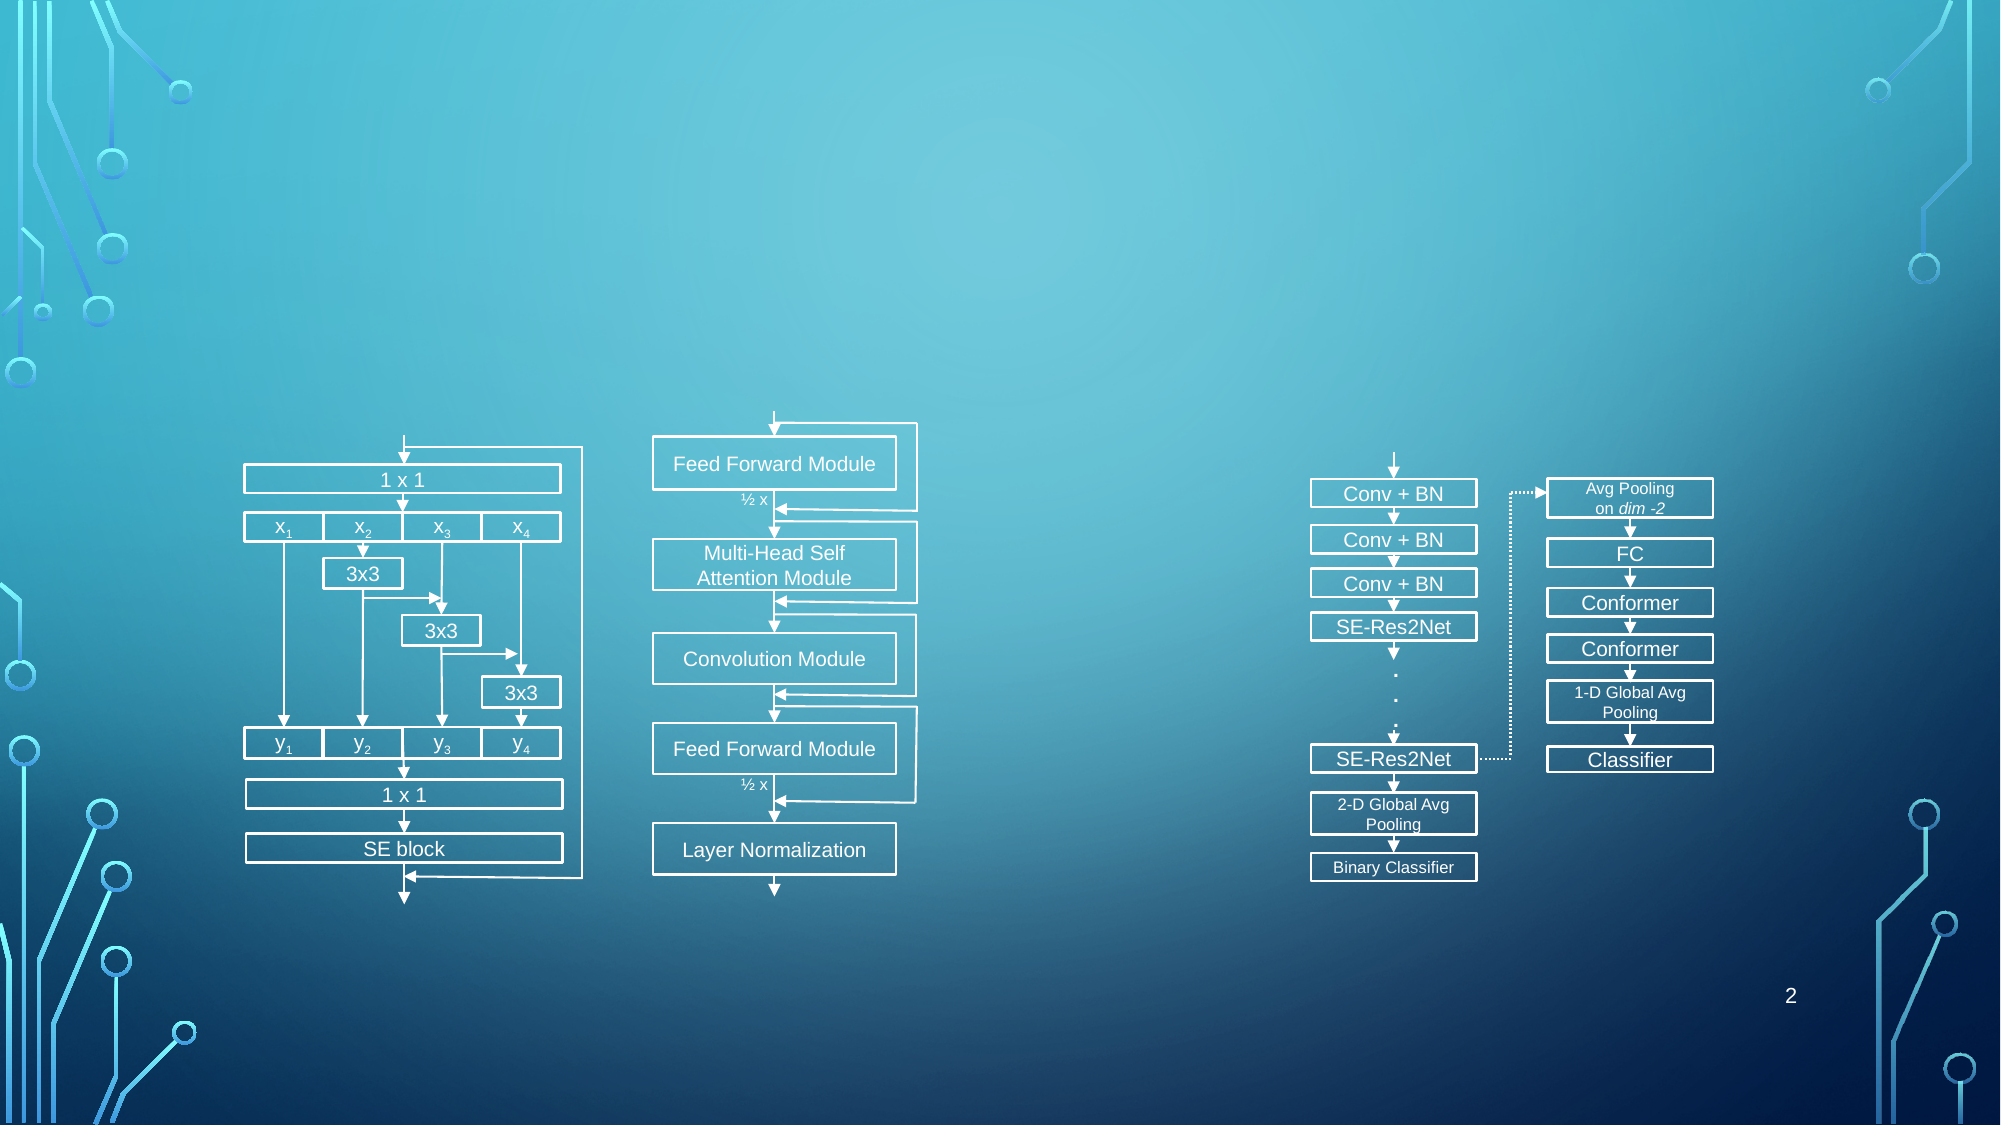

#

Feed Forward Module
½ x
Multi-Head Self Attention Module
Convolution Module
Feed Forward Module
½ x
Layer Normalization
1 x 1
x1
x2
x3
x4
3x3
3x3
3x3
y3
y1
y2
y4
1 x 1
SE block
Avg Pooling
on dim -2
Conv + BN
Conv + BN
FC
Conv + BN
Conformer
SE-Res2Net
Conformer
.
.
.
1-D Global Avg Pooling
SE-Res2Net
Classifier
2-D Global Avg Pooling
Binary Classifier
2